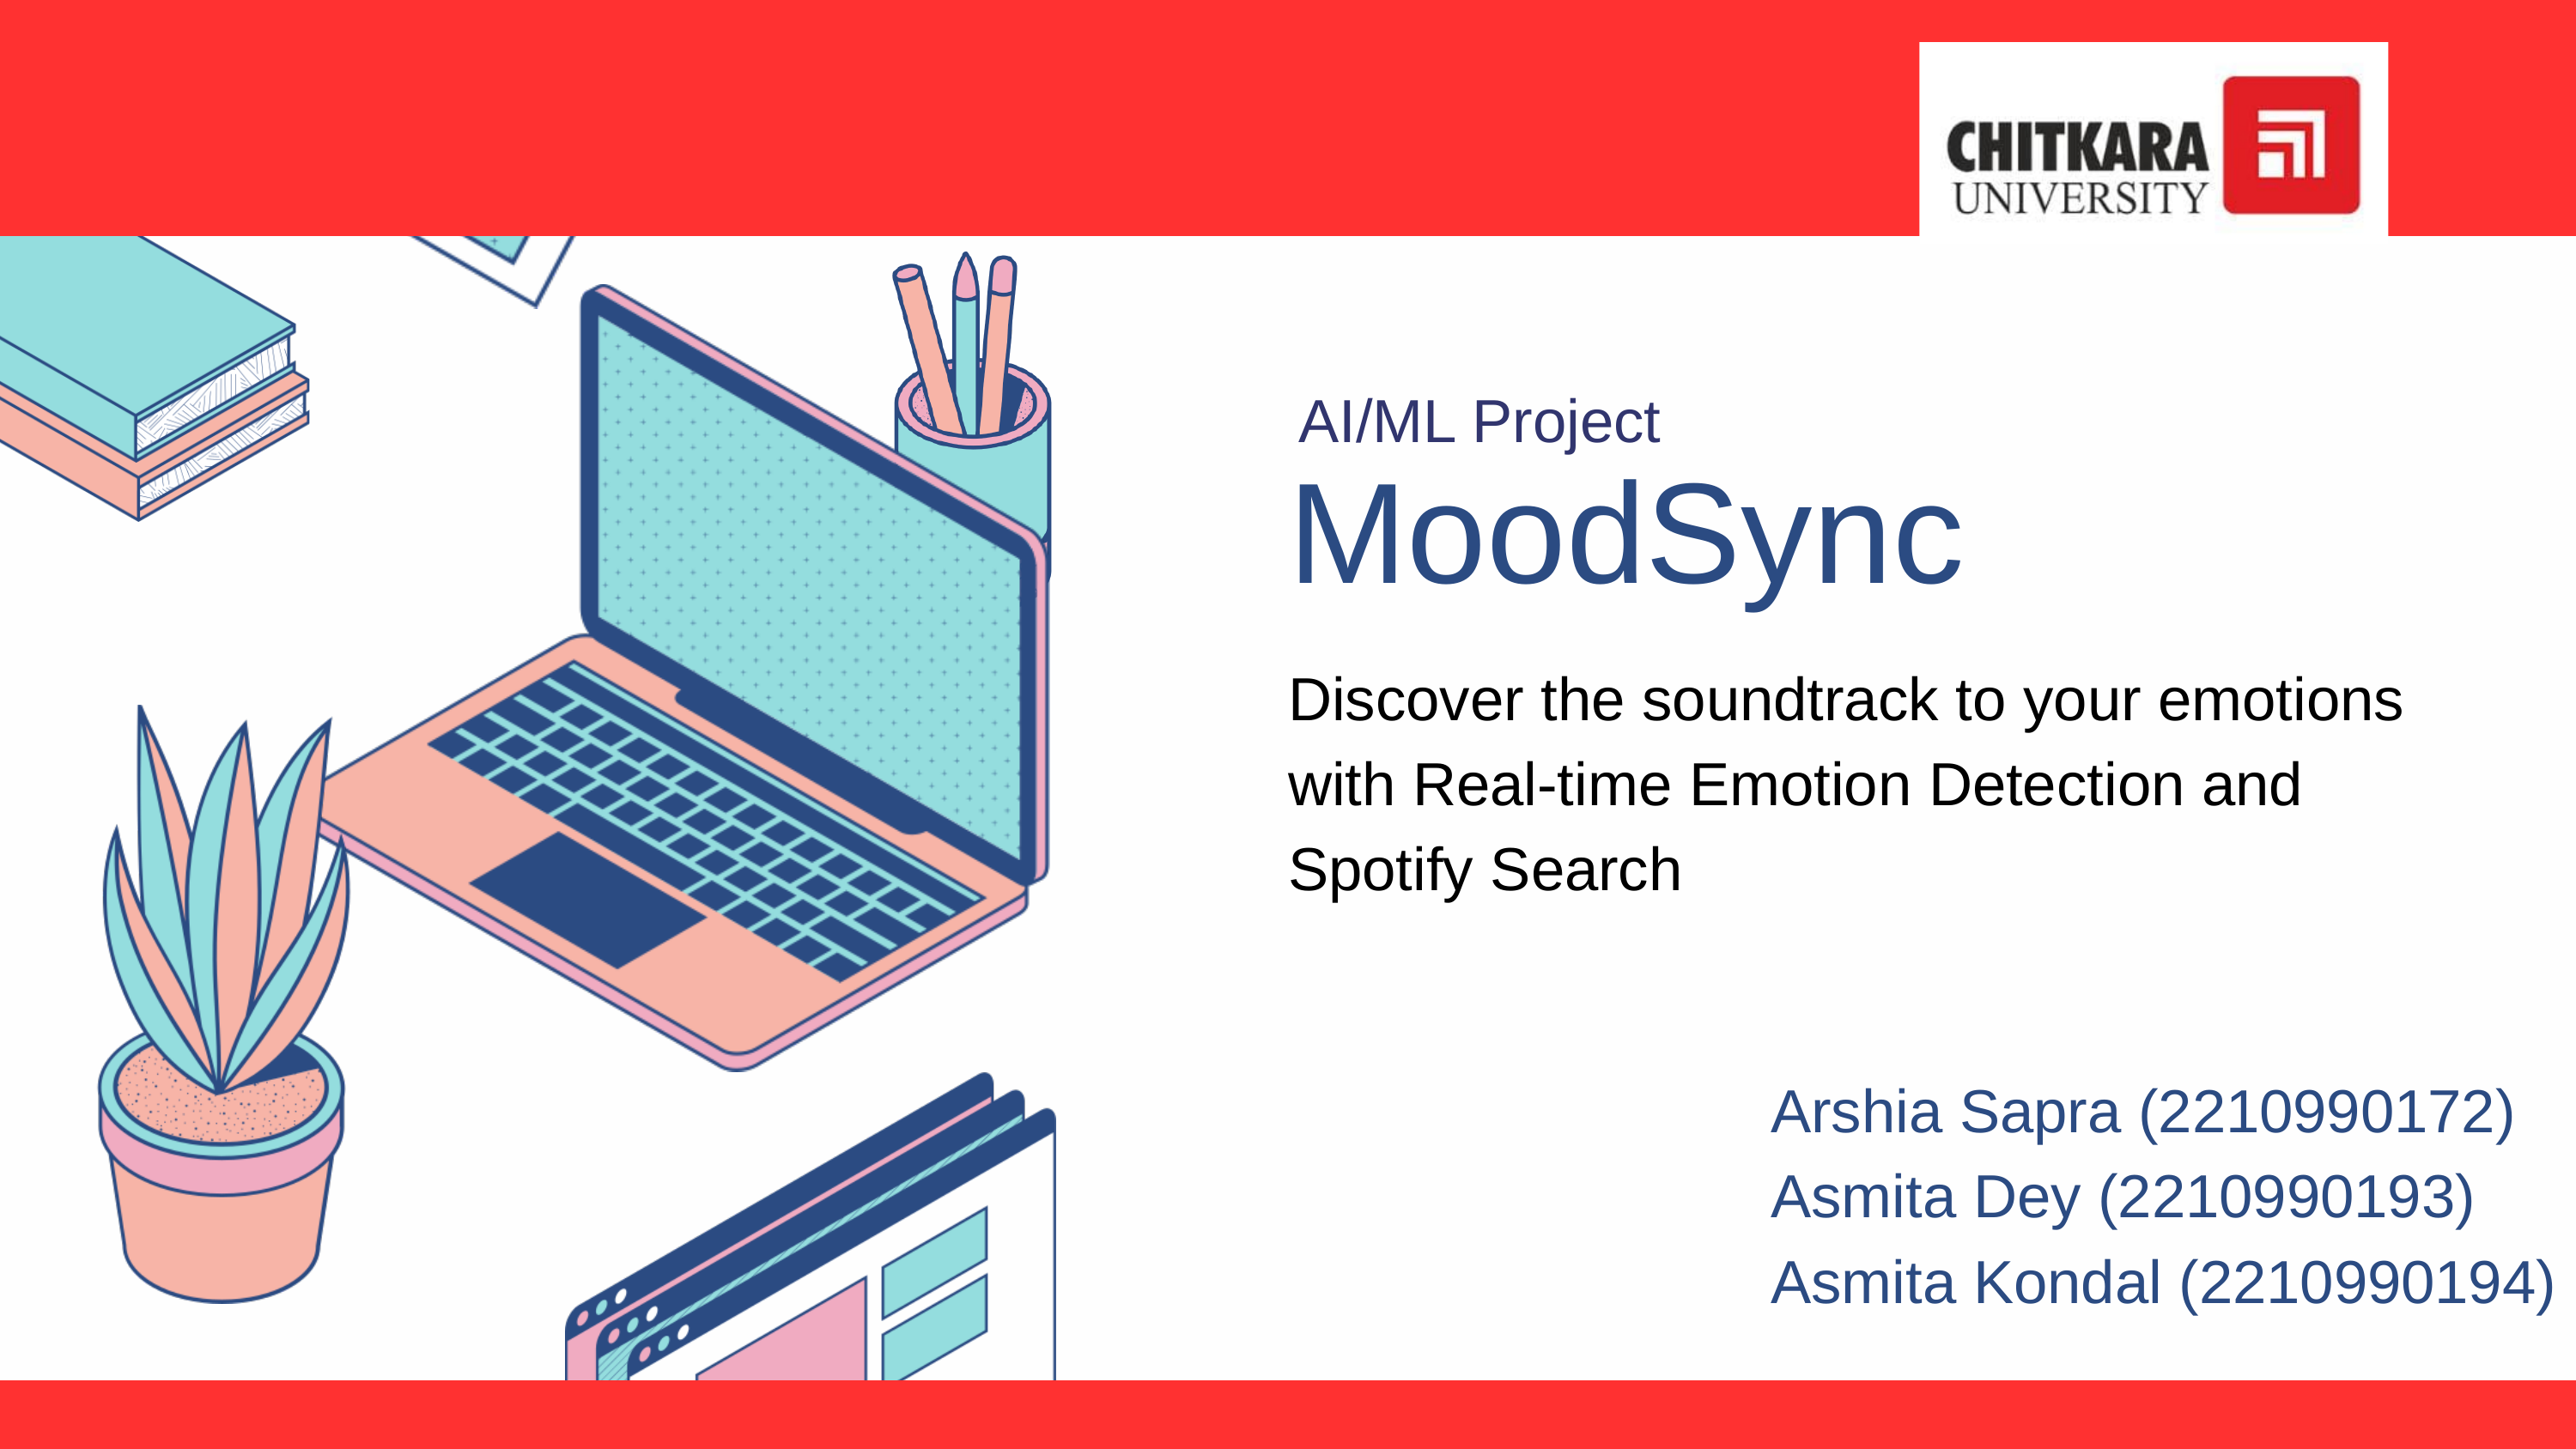

AI/ML Project
MoodSync
Discover the soundtrack to your emotions with Real-time Emotion Detection and Spotify Search

Arshia Sapra (2210990172)
Asmita Dey (2210990193)
Asmita Kondal (2210990194)